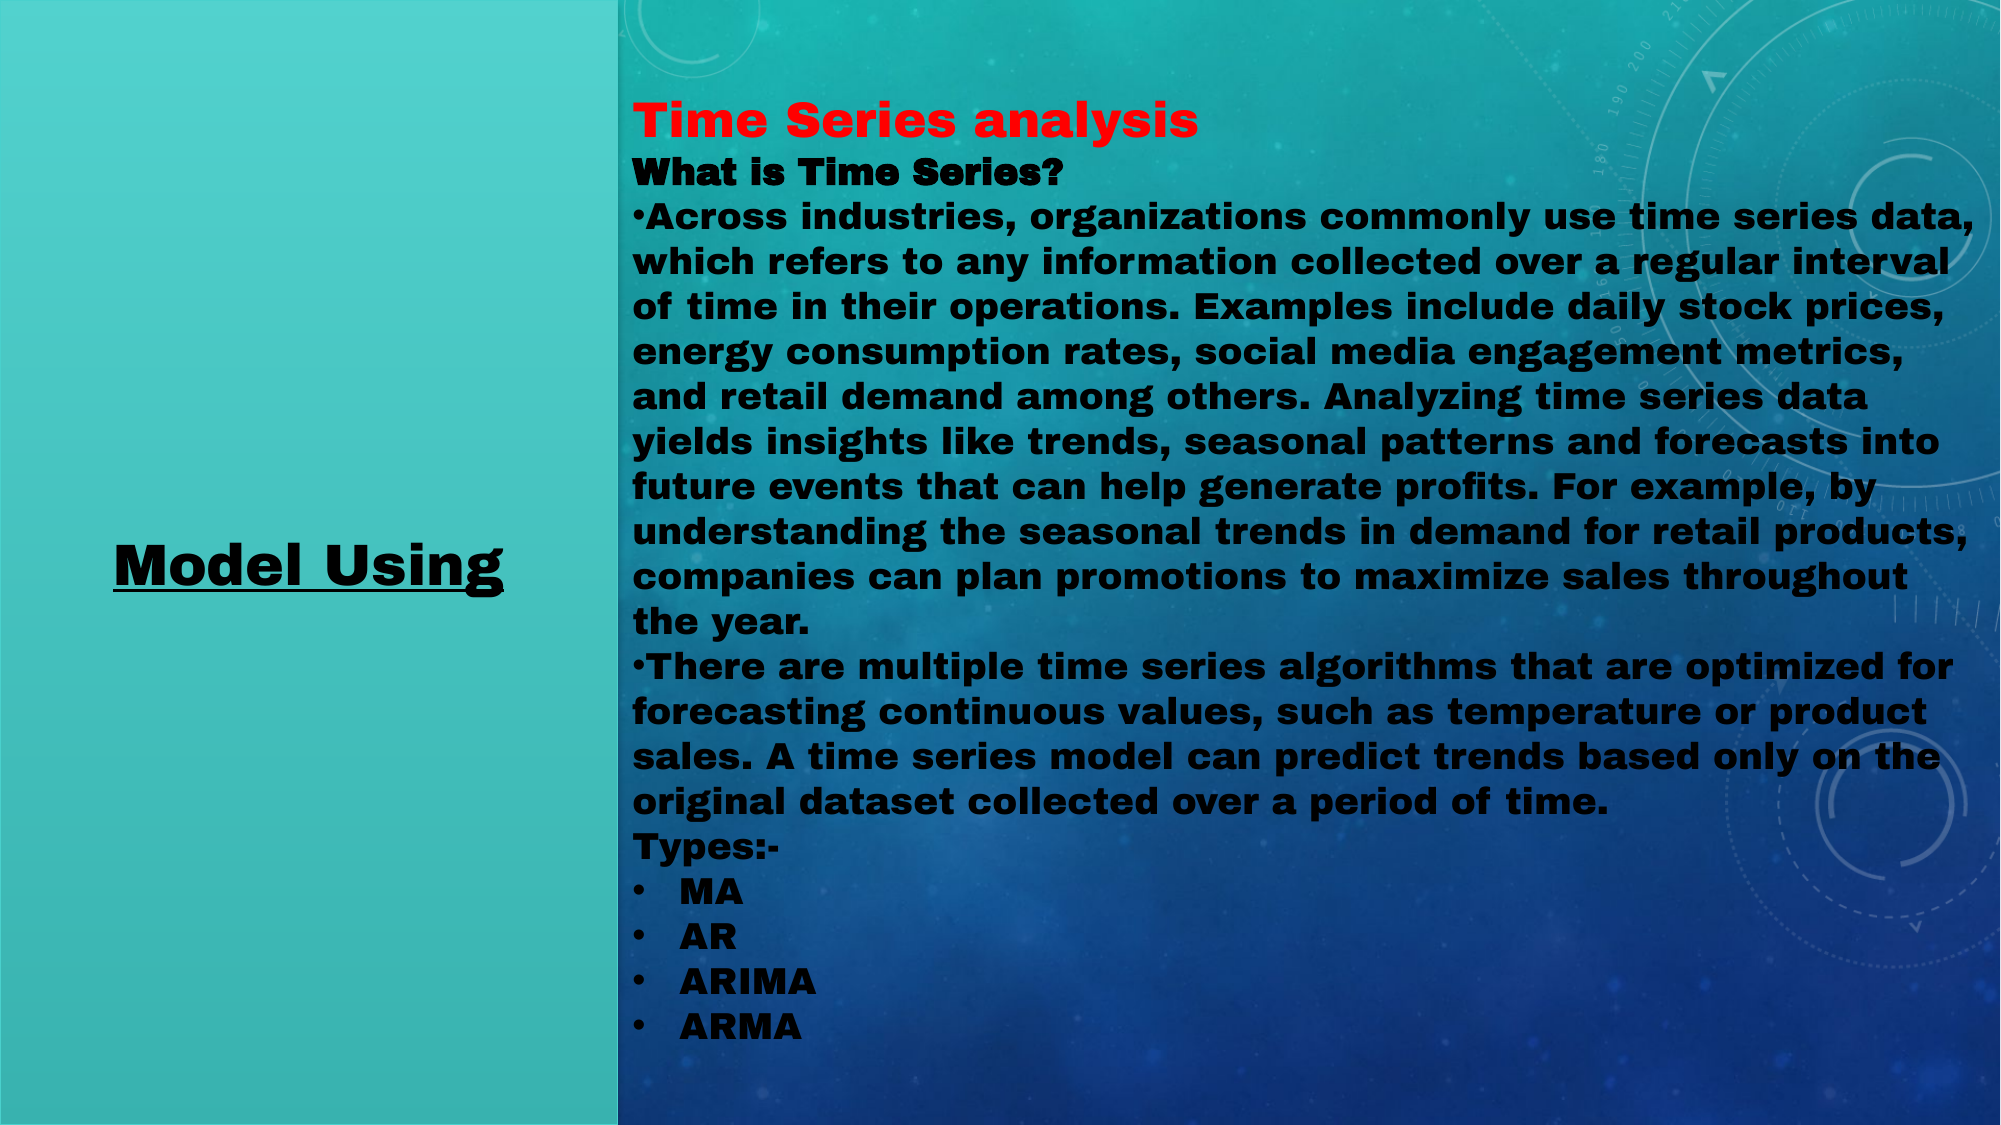

Model Using
Time Series analysis
What is Time Series?
Across industries, organizations commonly use time series data, which refers to any information collected over a regular interval of time in their operations. Examples include daily stock prices, energy consumption rates, social media engagement metrics, and retail demand among others. Analyzing time series data yields insights like trends, seasonal patterns and forecasts into future events that can help generate profits. For example, by understanding the seasonal trends in demand for retail products, companies can plan promotions to maximize sales throughout the year.
There are multiple time series algorithms that are optimized for forecasting continuous values, such as temperature or product sales. A time series model can predict trends based only on the original dataset collected over a period of time.
Types:-
MA
AR
ARIMA
ARMA